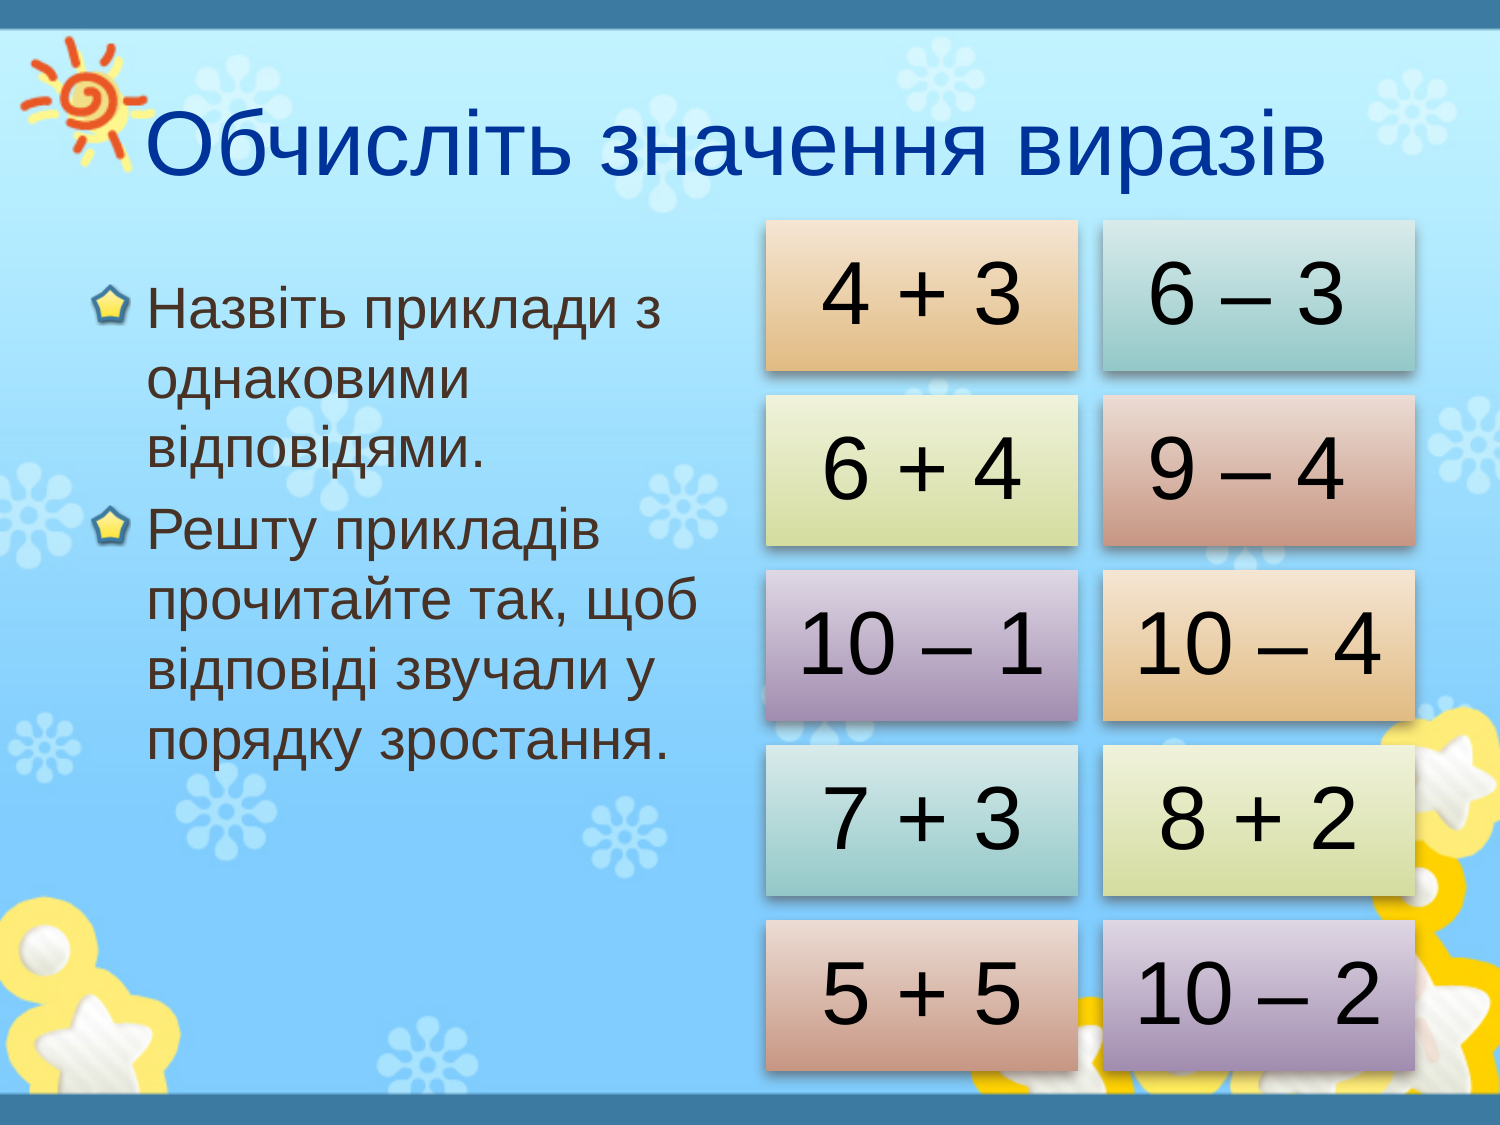

# Обчисліть значення виразів
4 + 3
6 – 3
6 + 4
9 – 4
10 – 1
10 – 4
7 + 3
8 + 2
5 + 5
10 – 2
Назвіть приклади з однаковими відповідями.
Решту прикладів прочитайте так, щоб відповіді звучали у порядку зростання.